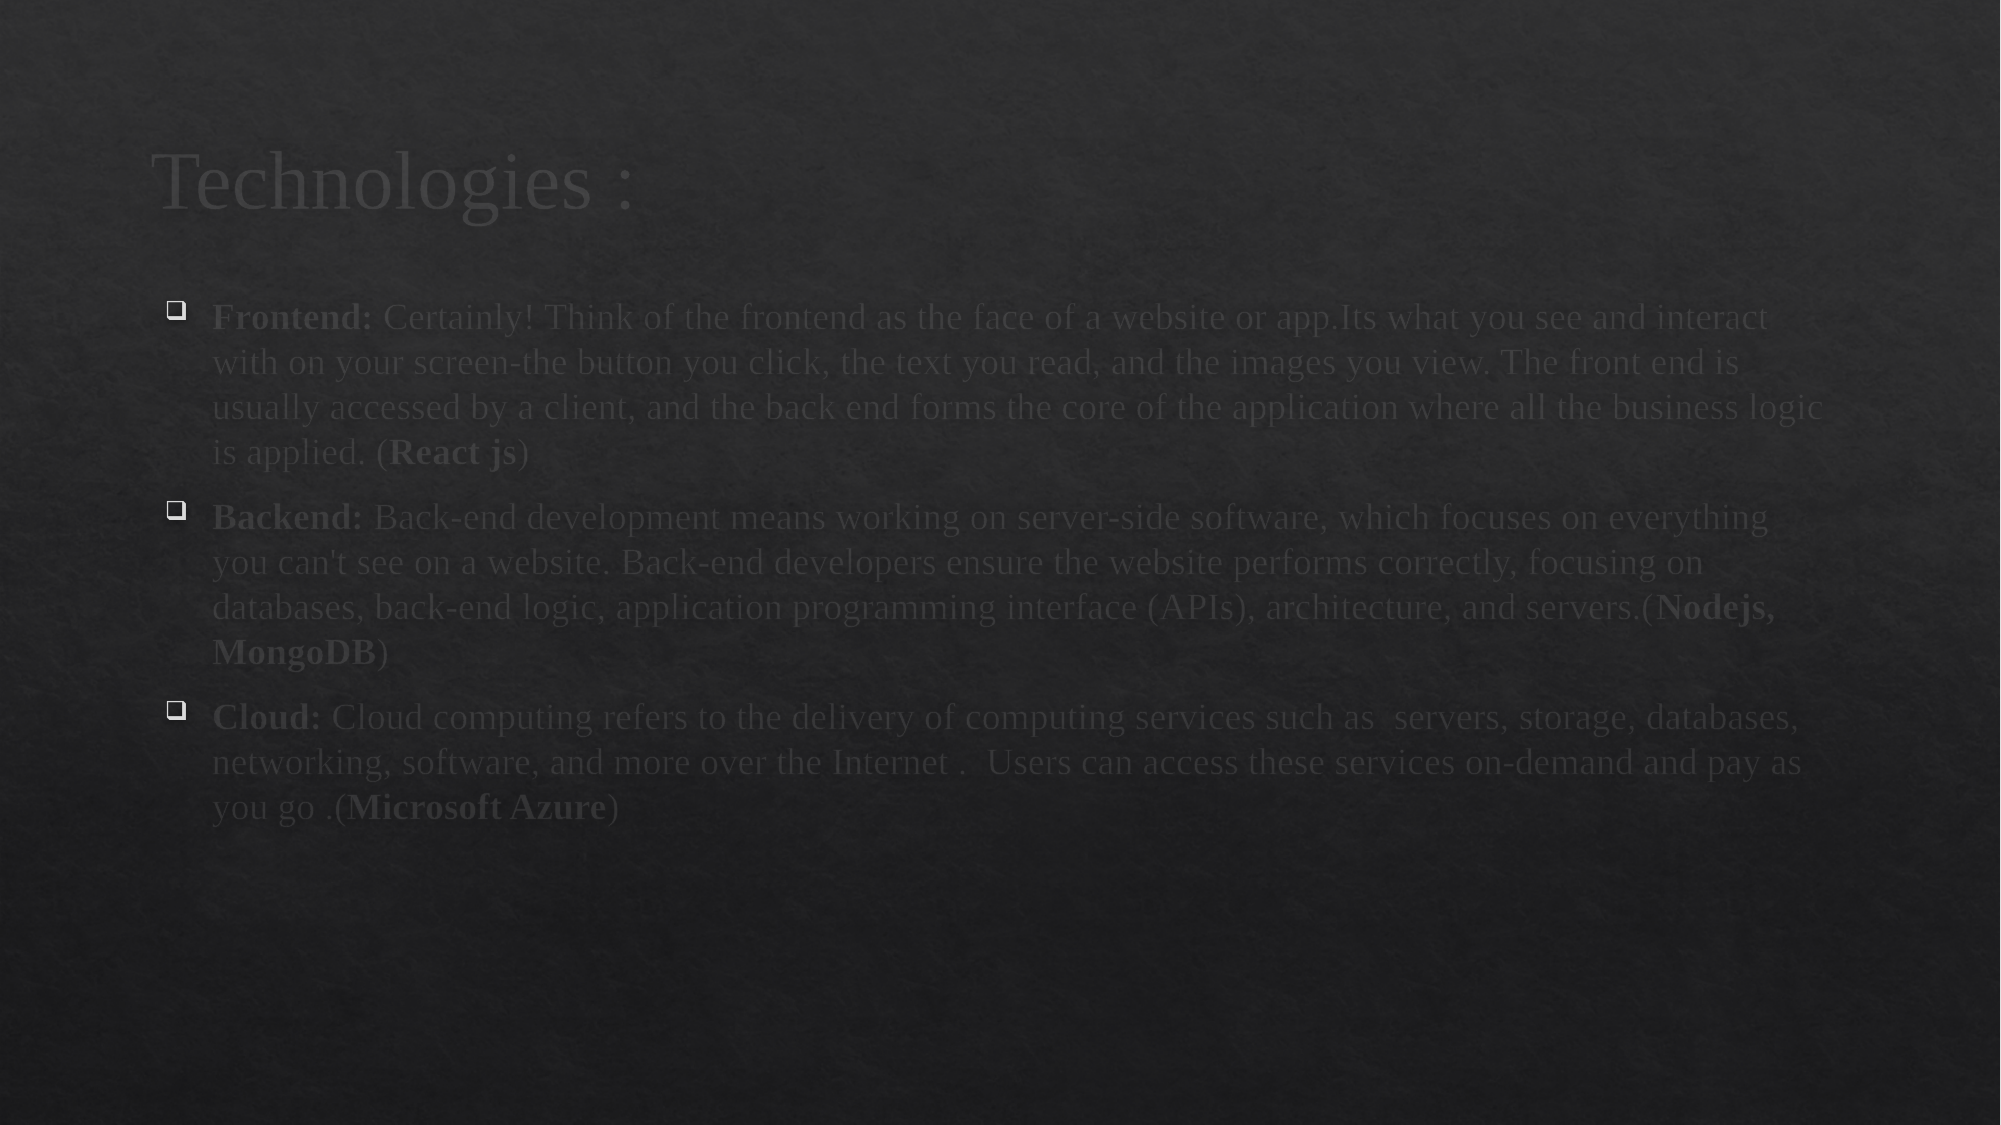

# Technologies :
Frontend: Certainly! Think of the frontend as the face of a website or app.Its what you see and interact with on your screen-the button you click, the text you read, and the images you view. The front end is usually accessed by a client, and the back end forms the core of the application where all the business logic is applied. (React js)
Backend: Back-end development means working on server-side software, which focuses on everything you can't see on a website. Back-end developers ensure the website performs correctly, focusing on databases, back-end logic, application programming interface (APIs), architecture, and servers.(Nodejs, MongoDB)
Cloud: Cloud computing refers to the delivery of computing services such as  servers, storage, databases, networking, software, and more over the Internet .  Users can access these services on-demand and pay as you go .(Microsoft Azure)